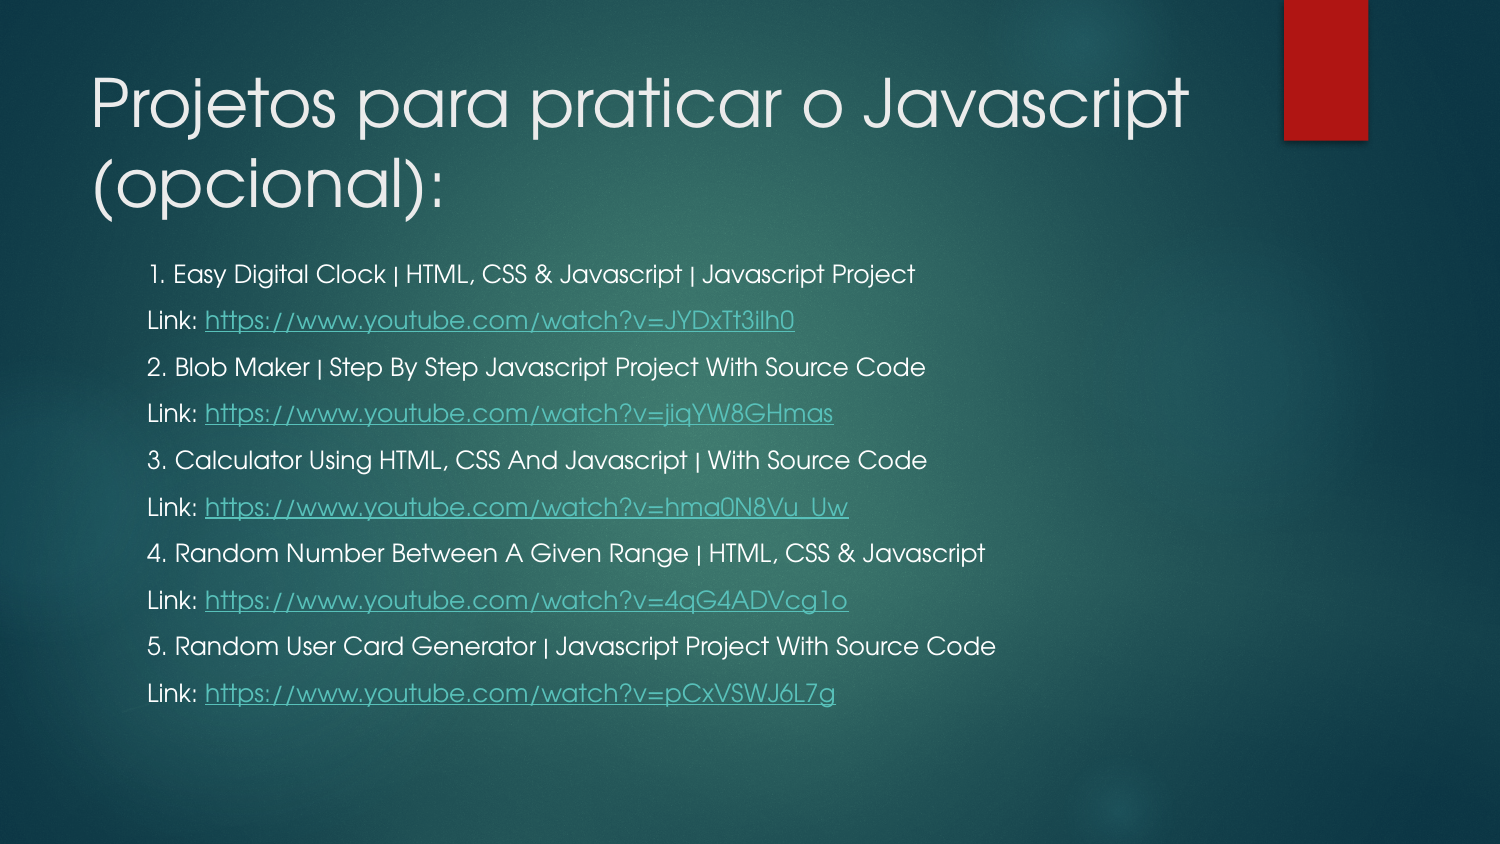

# Projetos para praticar o Javascript (opcional):
1. Easy Digital Clock | HTML, CSS & Javascript | Javascript Project
Link: https://www.youtube.com/watch?v=JYDxTt3ilh0
2. Blob Maker | Step By Step Javascript Project With Source Code
Link: https://www.youtube.com/watch?v=jiqYW8GHmas
3. Calculator Using HTML, CSS And Javascript | With Source Code
Link: https://www.youtube.com/watch?v=hma0N8Vu_Uw
4. Random Number Between A Given Range | HTML, CSS & Javascript
Link: https://www.youtube.com/watch?v=4qG4ADVcg1o
5. Random User Card Generator | Javascript Project With Source Code
Link: https://www.youtube.com/watch?v=pCxVSWJ6L7g